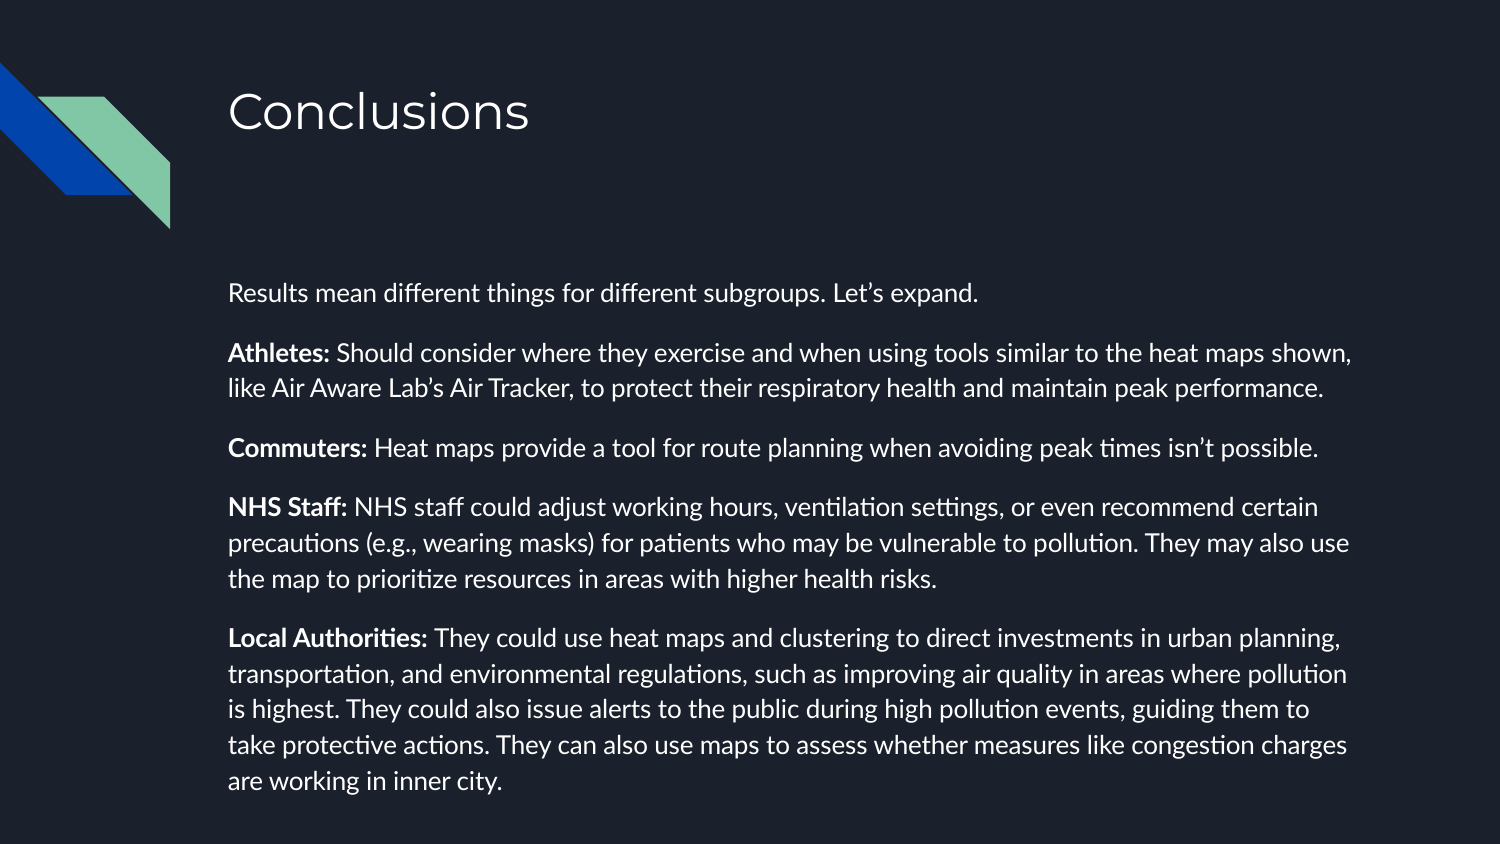

# Conclusions
Results mean different things for different subgroups. Let’s expand.
Athletes: Should consider where they exercise and when using tools similar to the heat maps shown, like Air Aware Lab’s Air Tracker, to protect their respiratory health and maintain peak performance.
Commuters: Heat maps provide a tool for route planning when avoiding peak times isn’t possible.
NHS Staff: NHS staff could adjust working hours, ventilation settings, or even recommend certain precautions (e.g., wearing masks) for patients who may be vulnerable to pollution. They may also use the map to prioritize resources in areas with higher health risks.
Local Authorities: They could use heat maps and clustering to direct investments in urban planning, transportation, and environmental regulations, such as improving air quality in areas where pollution is highest. They could also issue alerts to the public during high pollution events, guiding them to take protective actions. They can also use maps to assess whether measures like congestion charges are working in inner city.